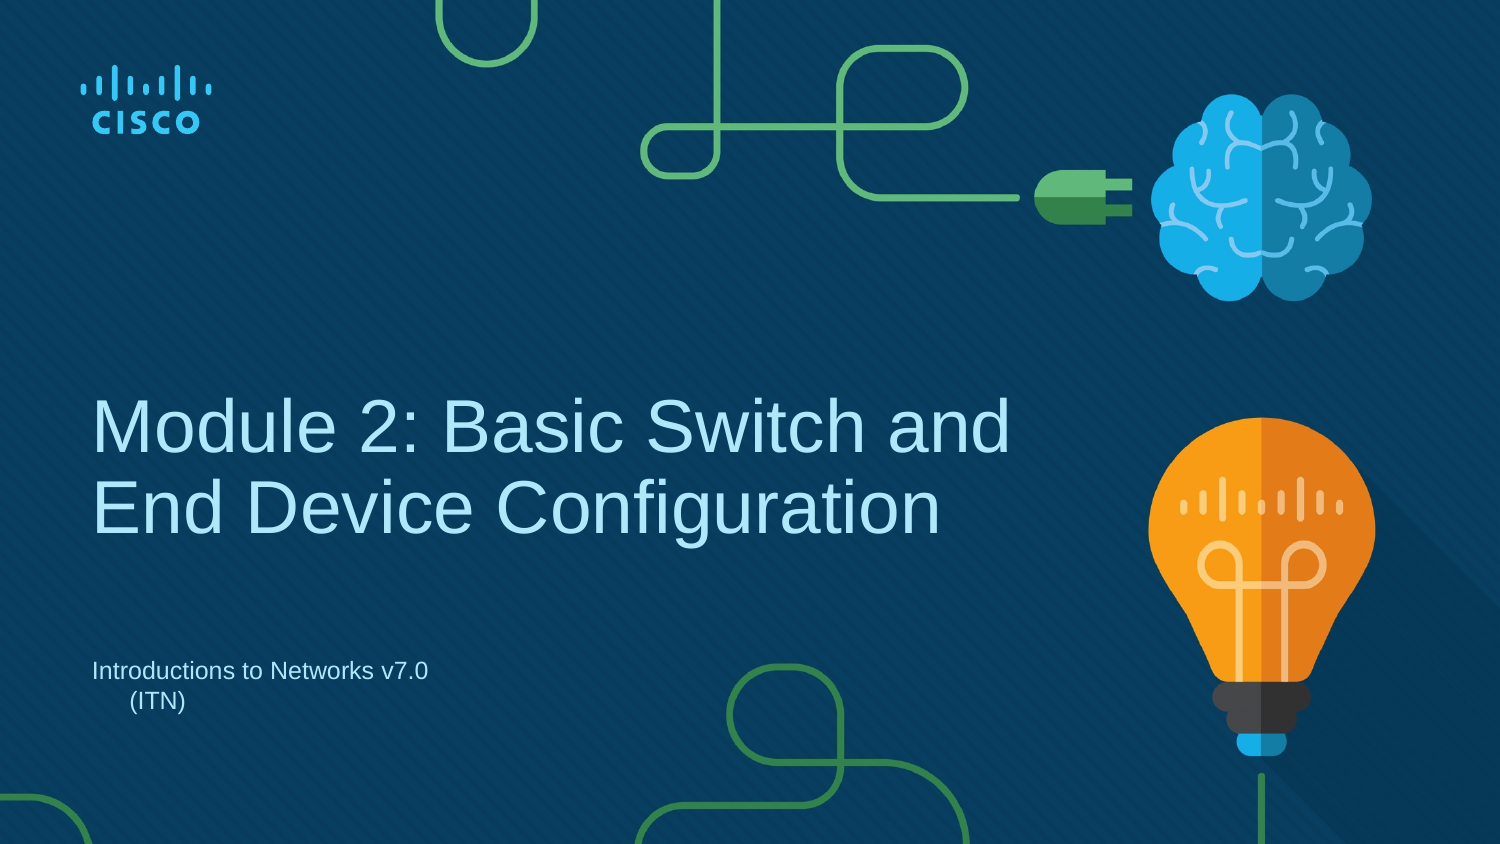

Module 2: Basic Switch and End Device Configuration
# Introductions to Networks v7.0 (ITN)